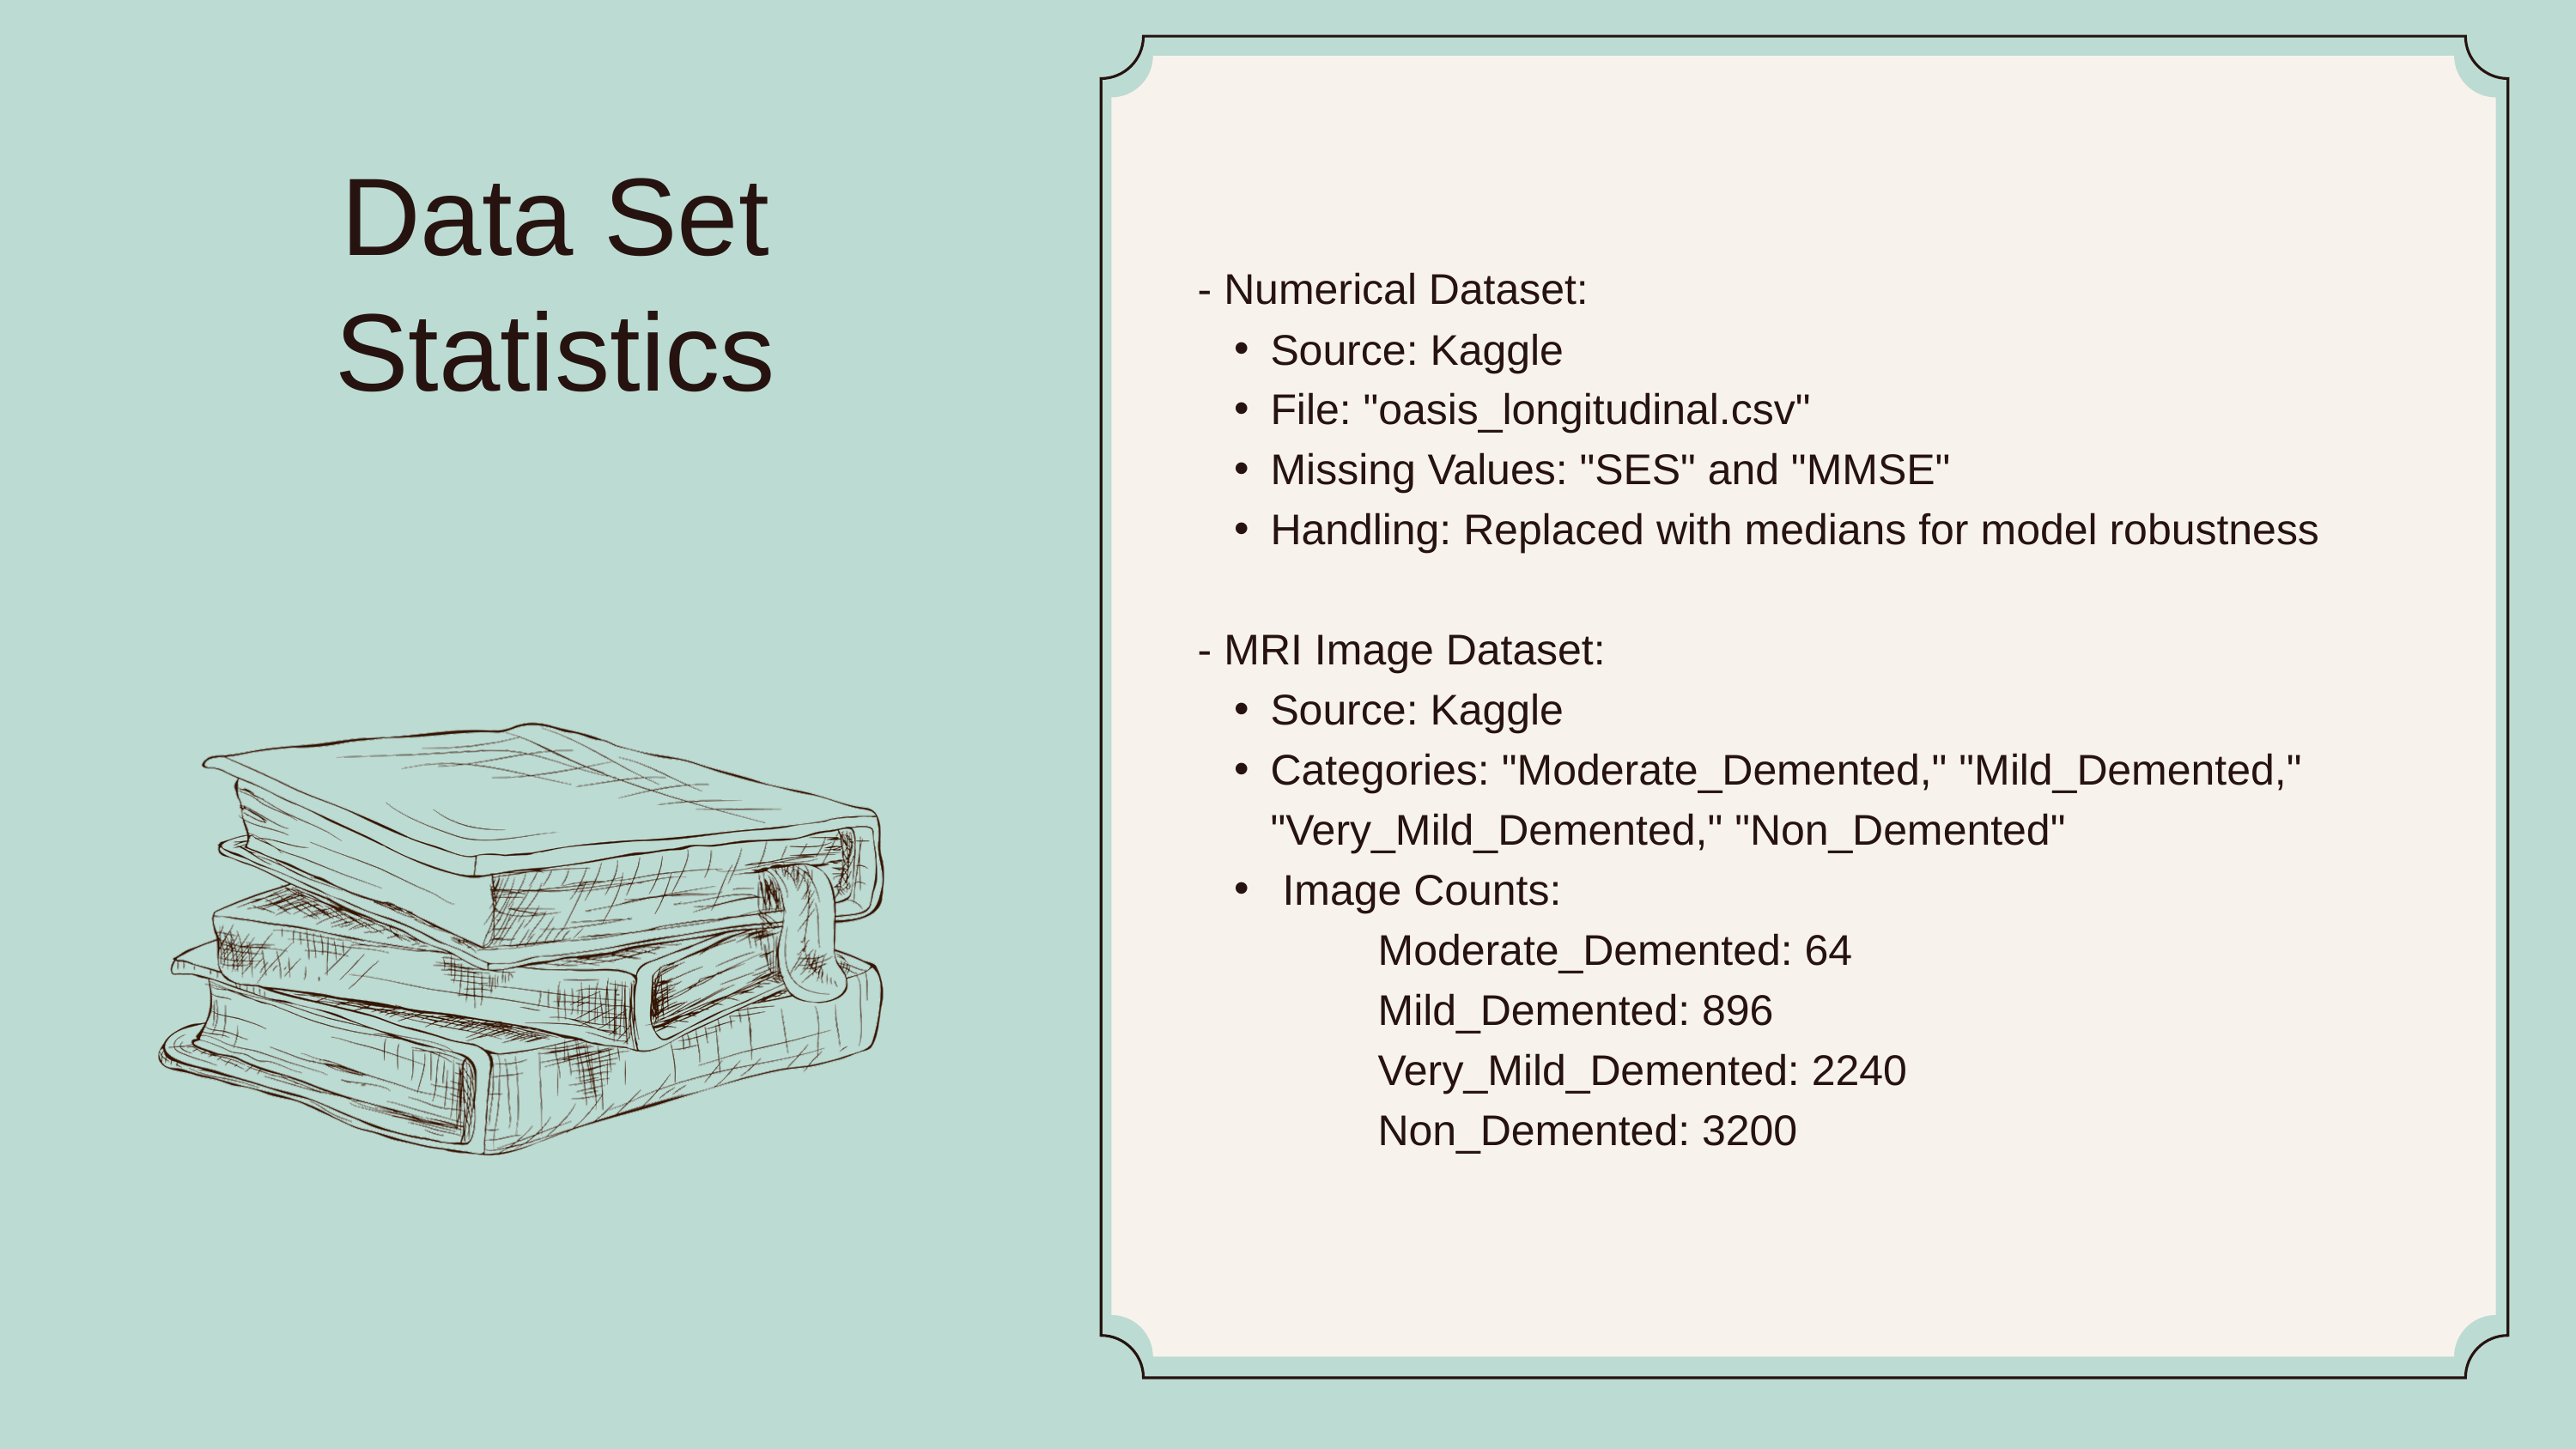

Data Set
Statistics
- Numerical Dataset:
Source: Kaggle
File: "oasis_longitudinal.csv"
Missing Values: "SES" and "MMSE"
Handling: Replaced with medians for model robustness

- MRI Image Dataset:
Source: Kaggle
Categories: "Moderate_Demented," "Mild_Demented," "Very_Mild_Demented," "Non_Demented"
 Image Counts:
               Moderate_Demented: 64
               Mild_Demented: 896
               Very_Mild_Demented: 2240
               Non_Demented: 3200